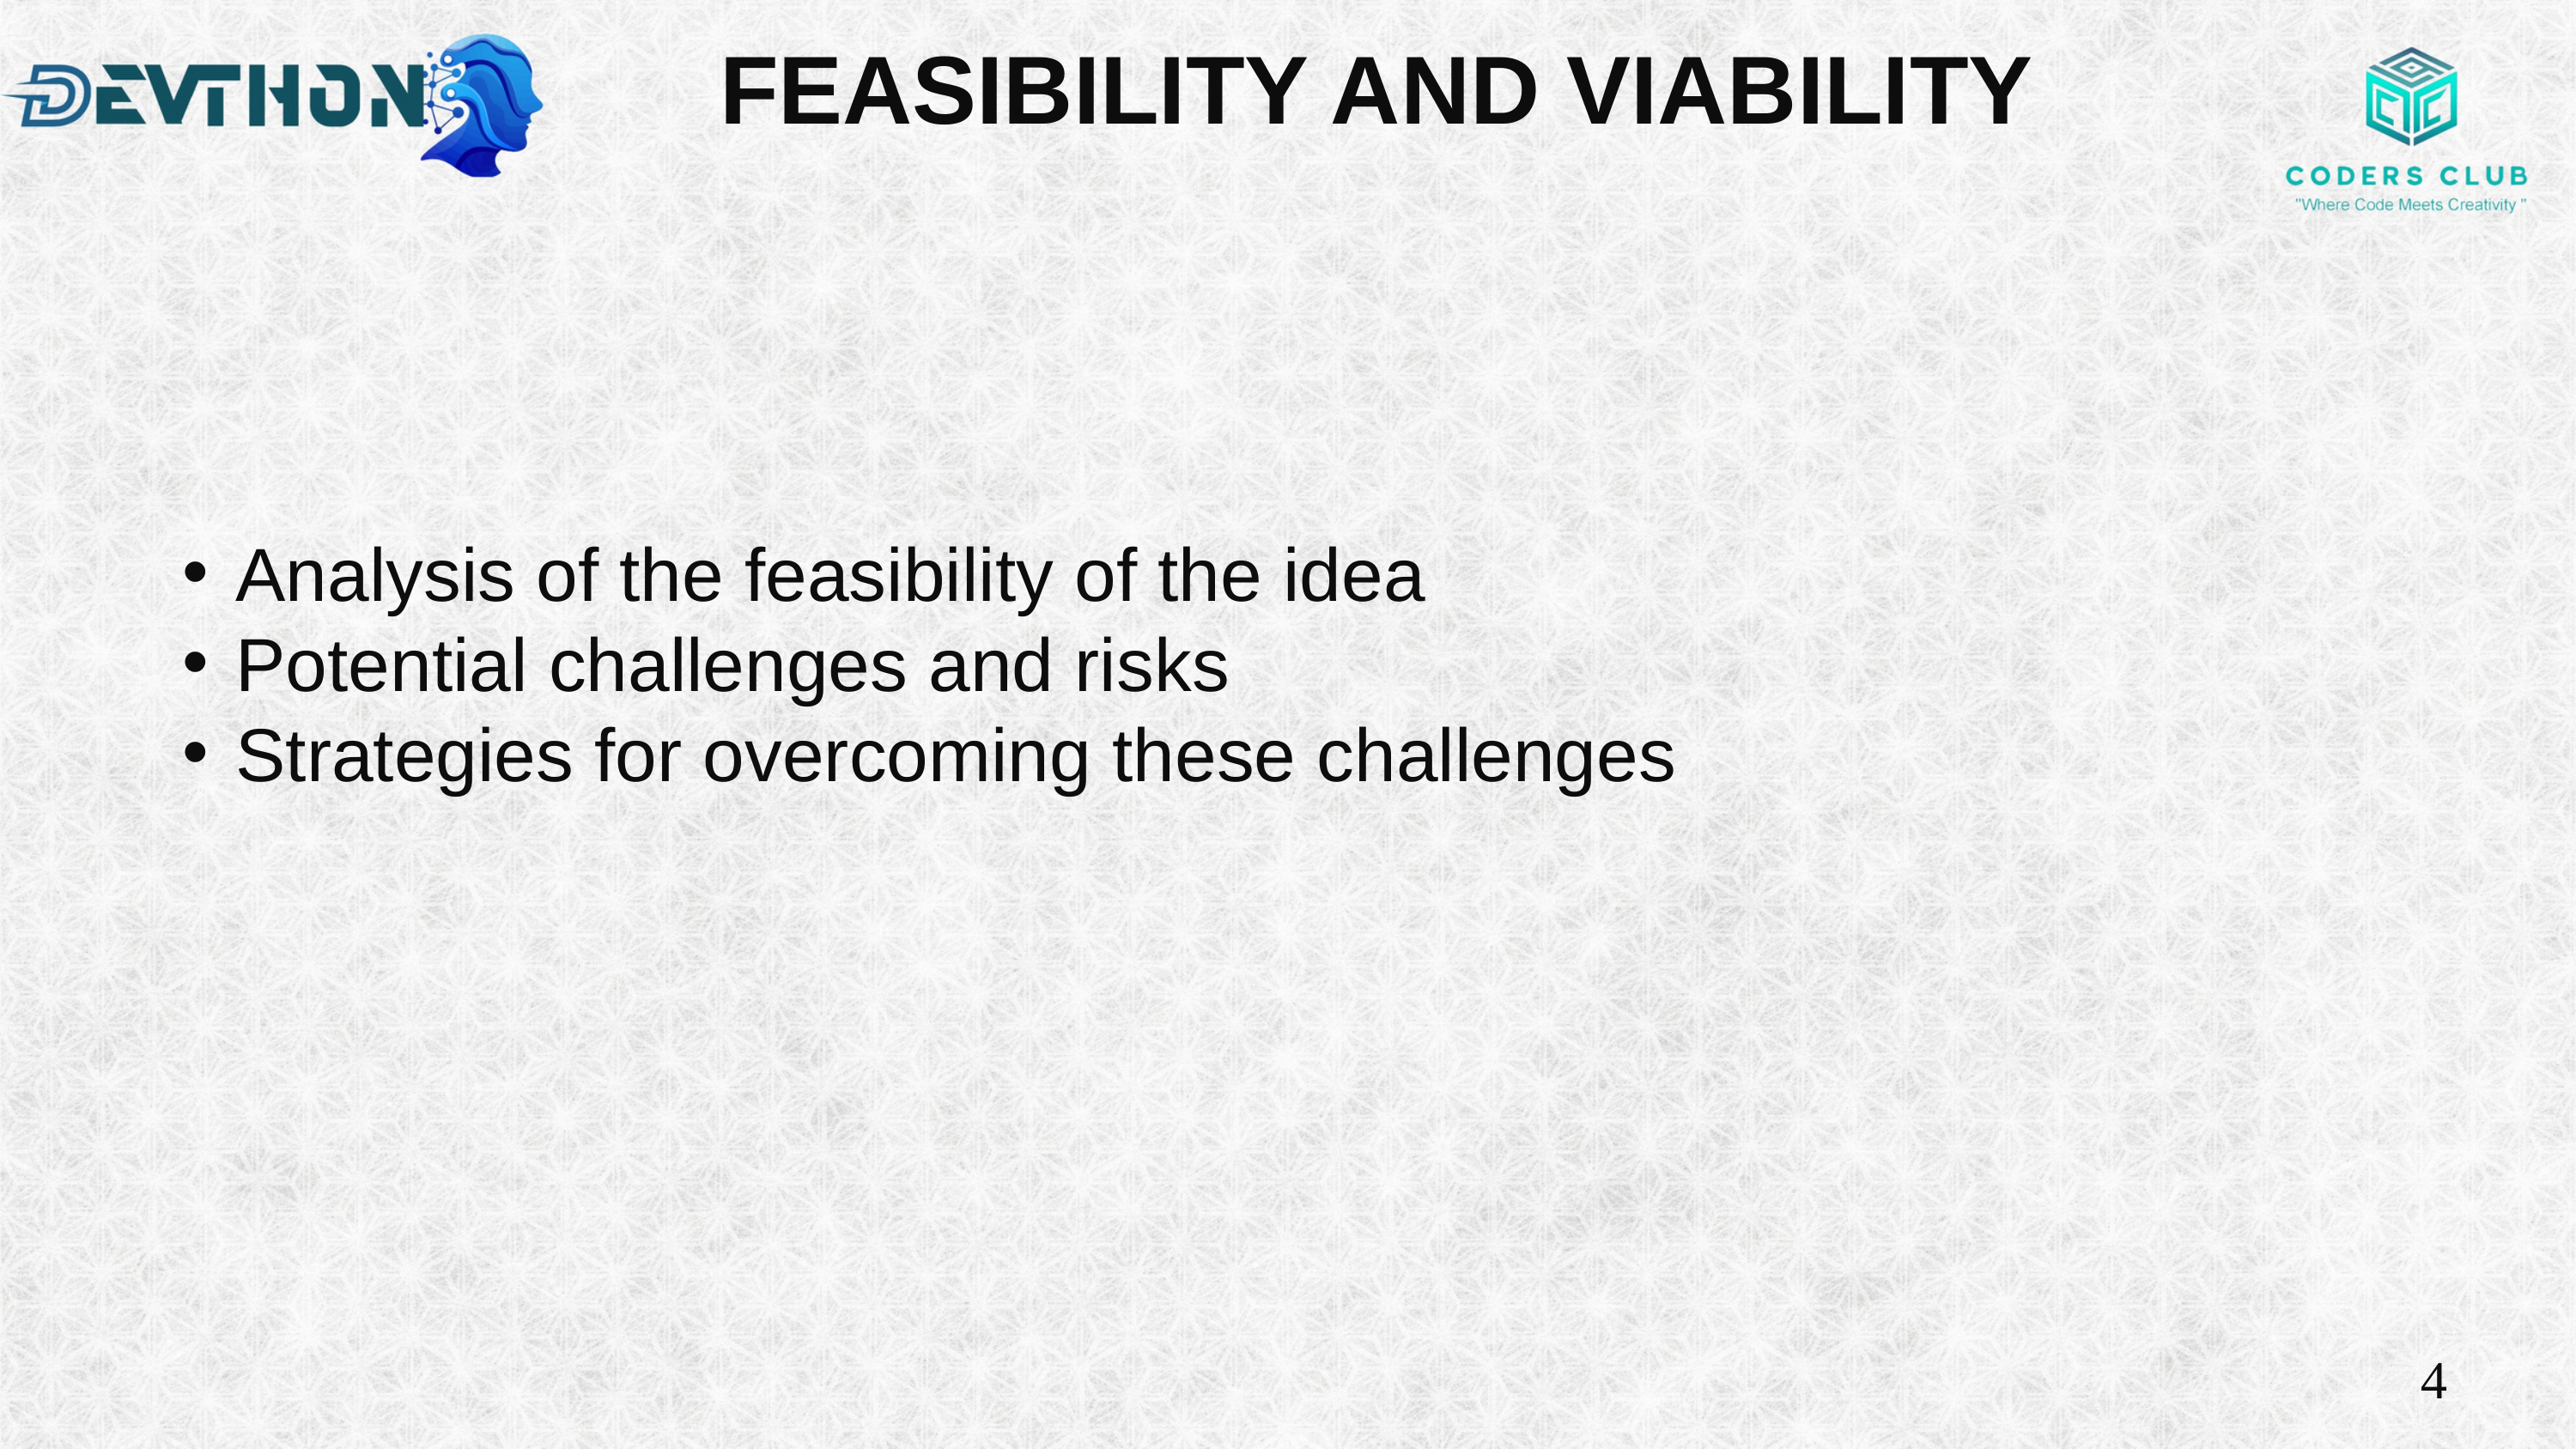

FEASIBILITY AND VIABILITY

Analysis of the feasibility of the idea
Potential challenges and risks
Strategies for overcoming these challenges

4